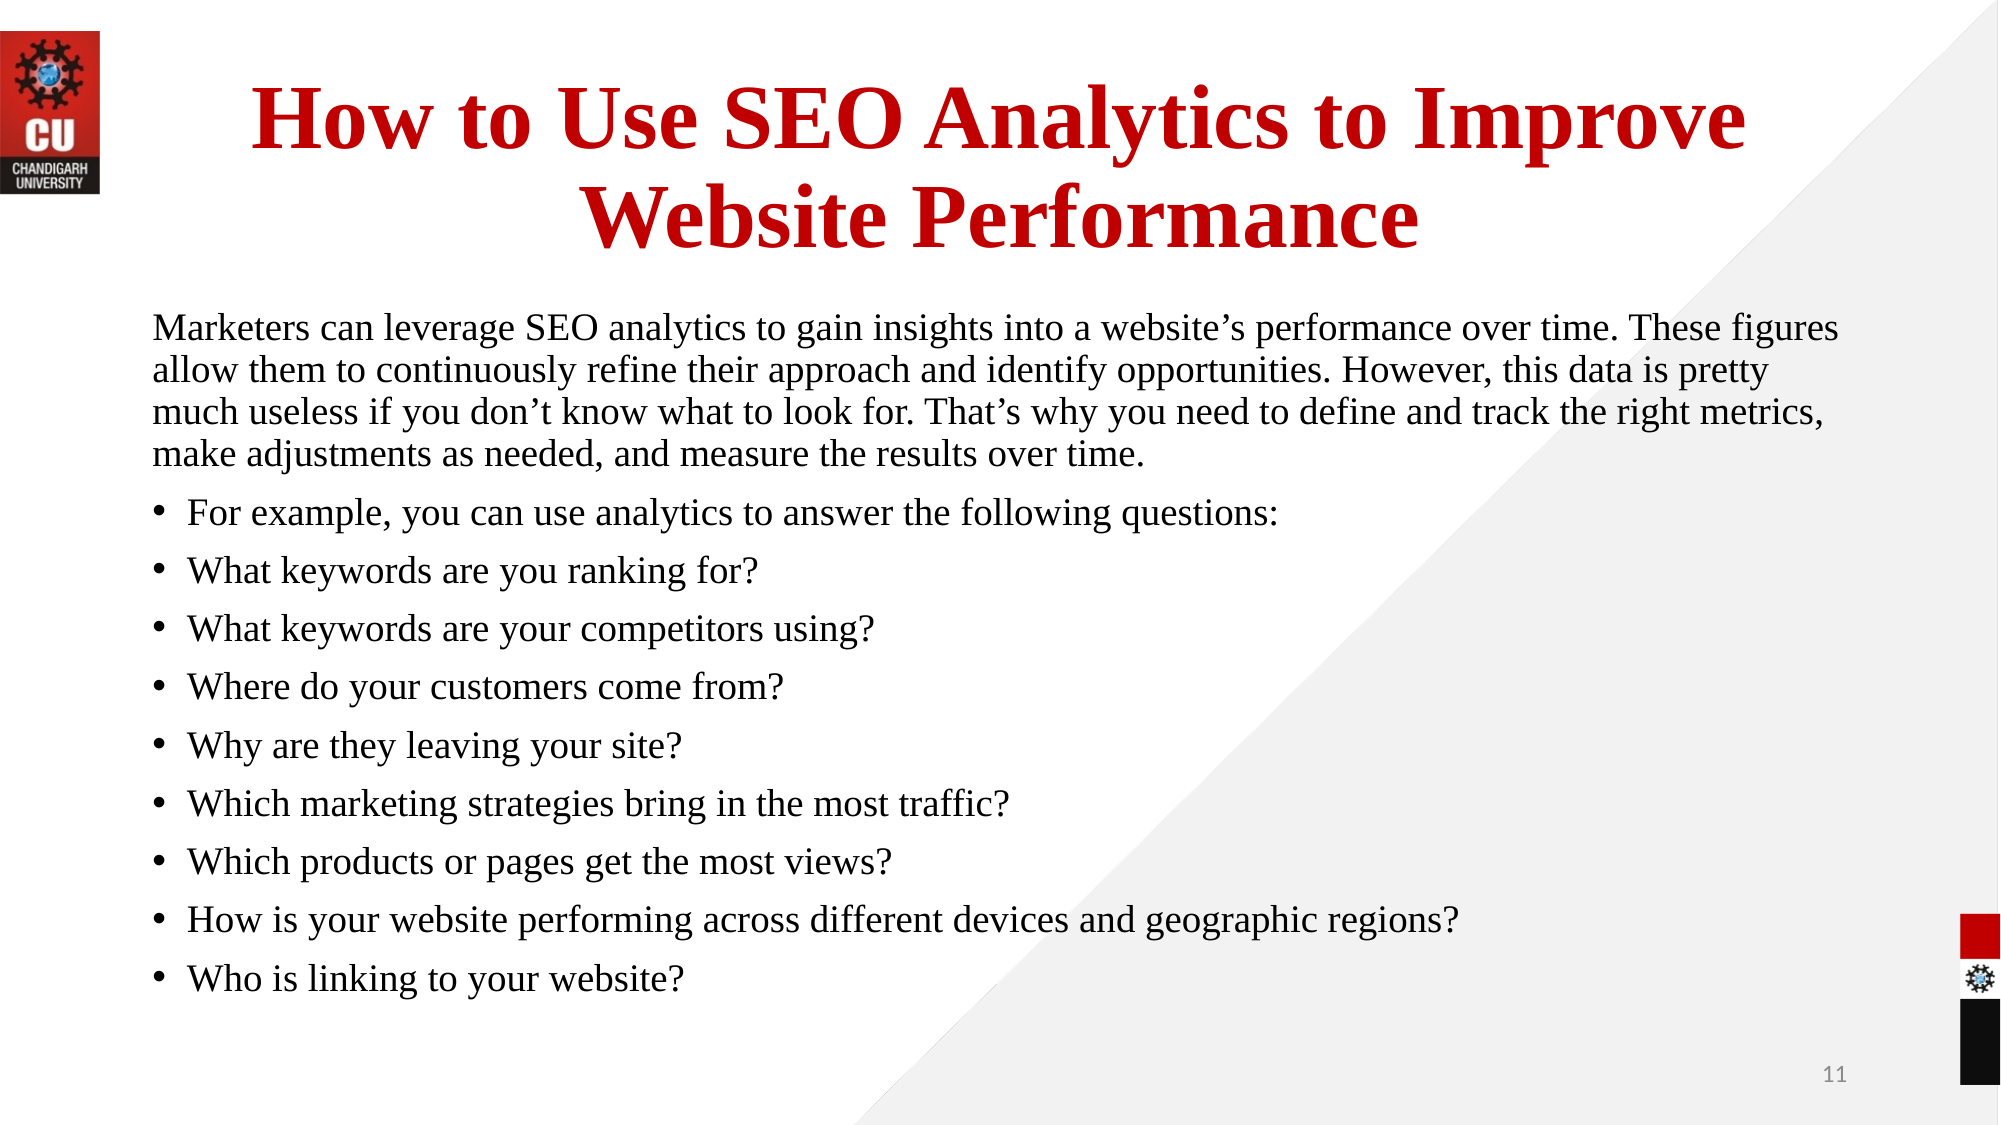

# How to Use SEO Analytics to Improve Website Performance
Marketers can leverage SEO analytics to gain insights into a website’s performance over time. These figures allow them to continuously refine their approach and identify opportunities. However, this data is pretty much useless if you don’t know what to look for. That’s why you need to define and track the right metrics, make adjustments as needed, and measure the results over time.
For example, you can use analytics to answer the following questions:
What keywords are you ranking for?
What keywords are your competitors using?
Where do your customers come from?
Why are they leaving your site?
Which marketing strategies bring in the most traffic?
Which products or pages get the most views?
How is your website performing across different devices and geographic regions?
Who is linking to your website?

11